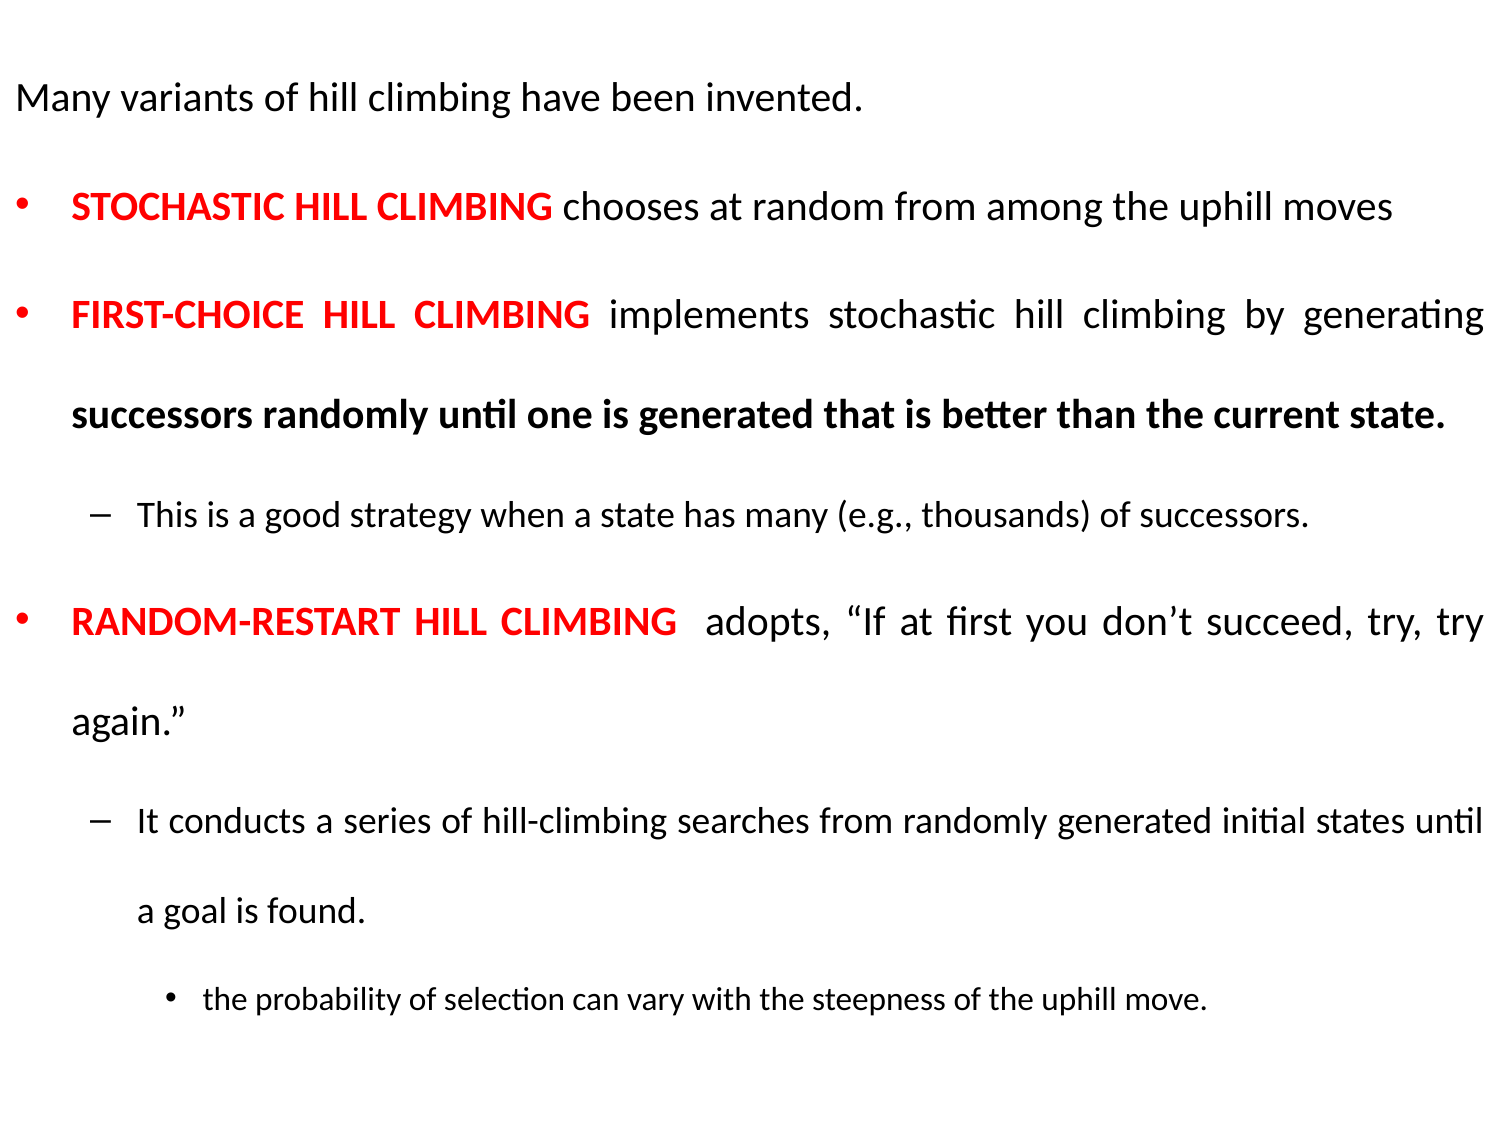

Many variants of hill climbing have been invented.
STOCHASTIC HILL CLIMBING chooses at random from among the uphill moves
FIRST-CHOICE HILL CLIMBING implements stochastic hill climbing by generating successors randomly until one is generated that is better than the current state.
This is a good strategy when a state has many (e.g., thousands) of successors.
RANDOM-RESTART HILL CLIMBING  adopts, “If at ﬁrst you don’t succeed, try, try again.”
It conducts a series of hill-climbing searches from randomly generated initial states until a goal is found.
the probability of selection can vary with the steepness of the uphill move.